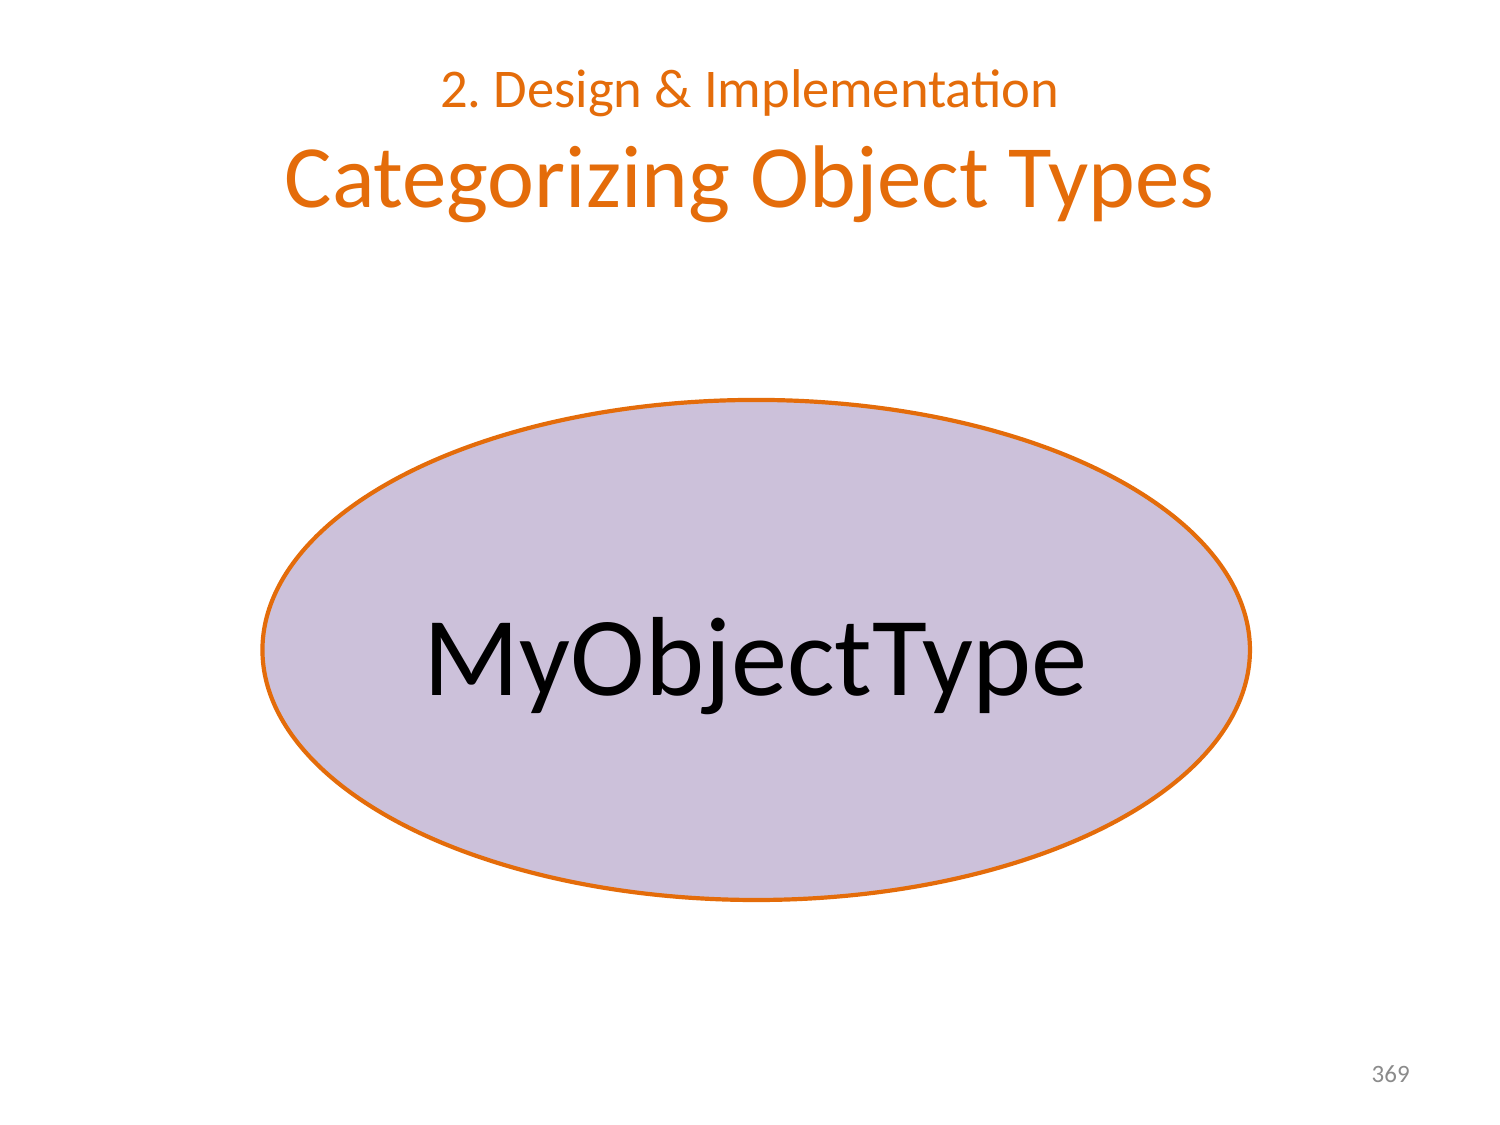

# 2. Design & Implementation Categorizing Object Types
MyObjectType
369